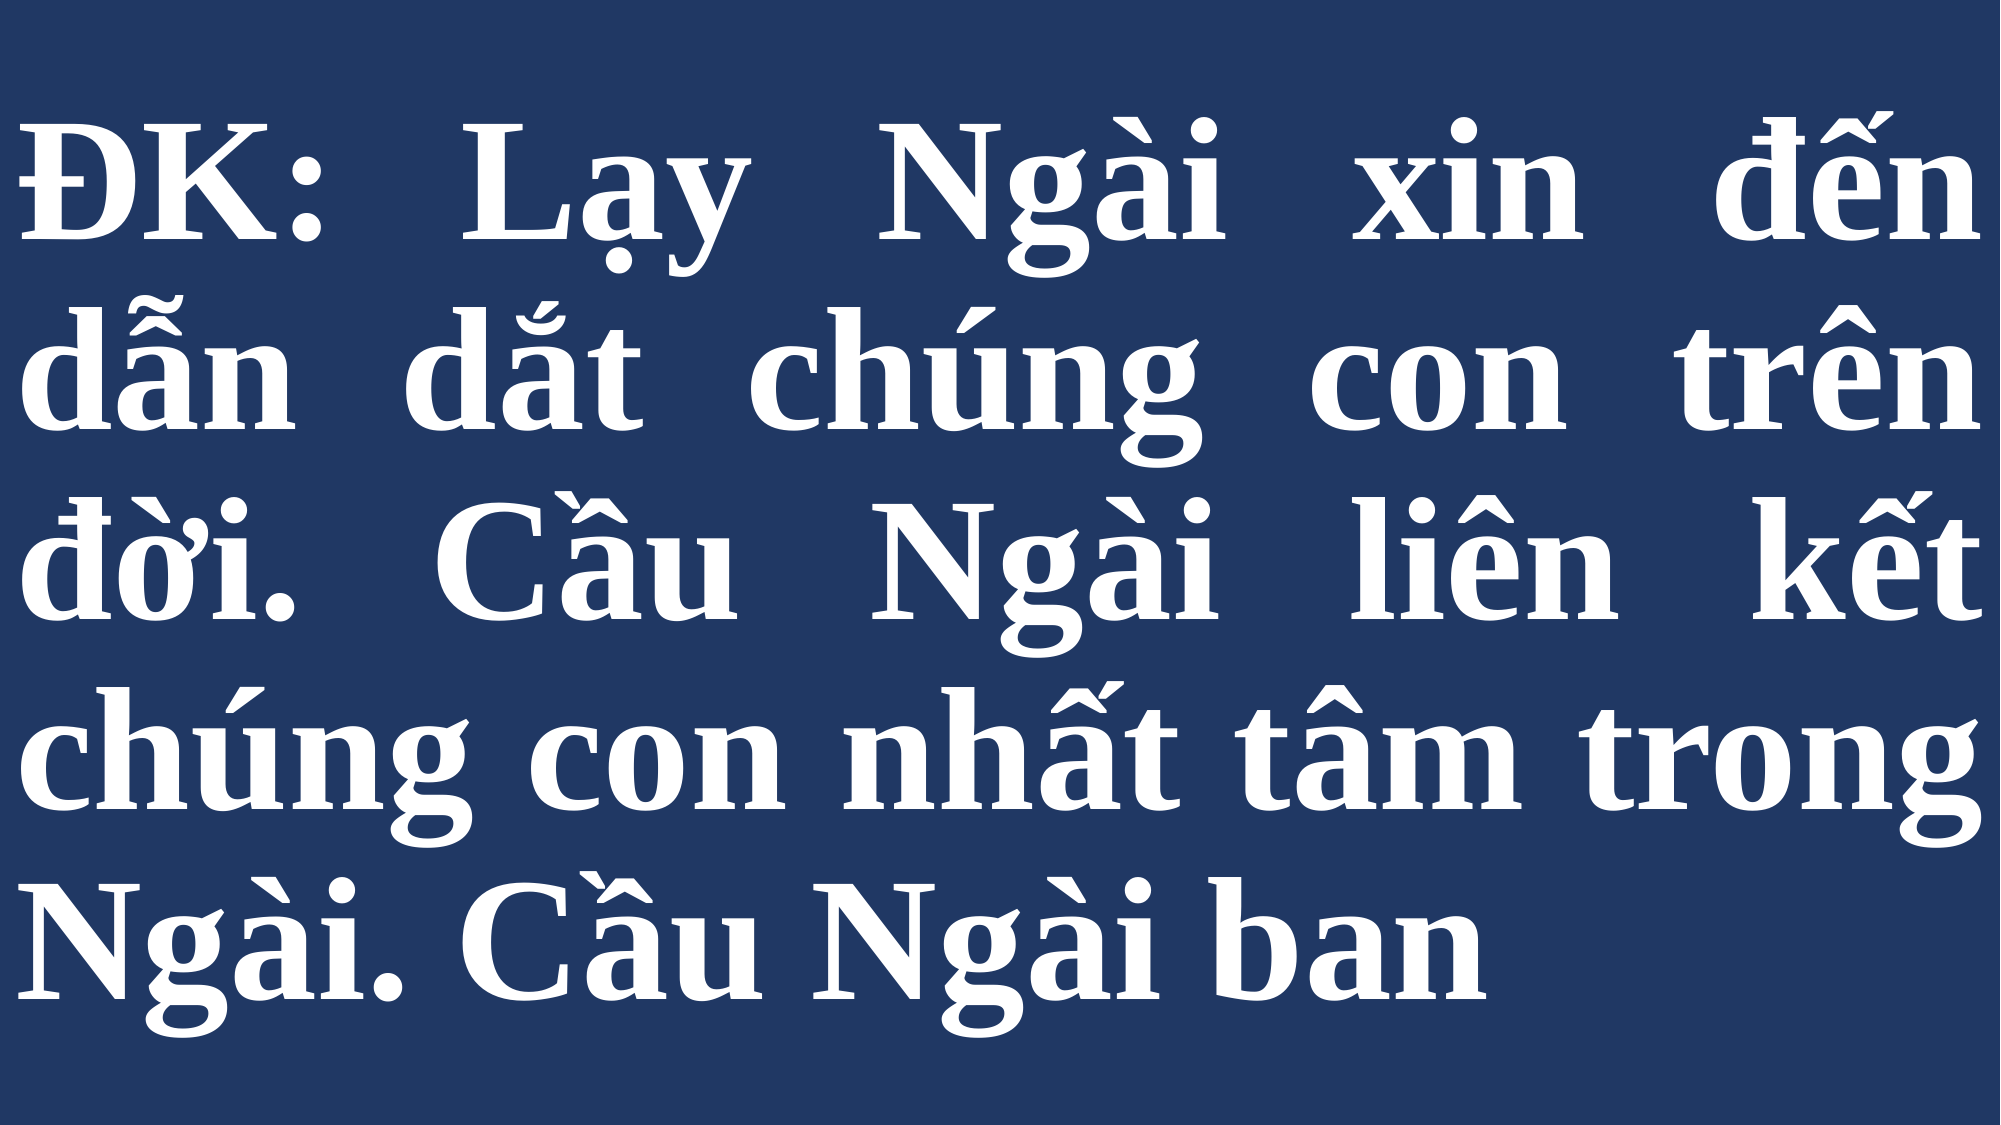

# ĐK: Lạy Ngài xin đến dẫn dắt chúng con trên đời. Cầu Ngài liên kết chúng con nhất tâm trong Ngài. Cầu Ngài ban